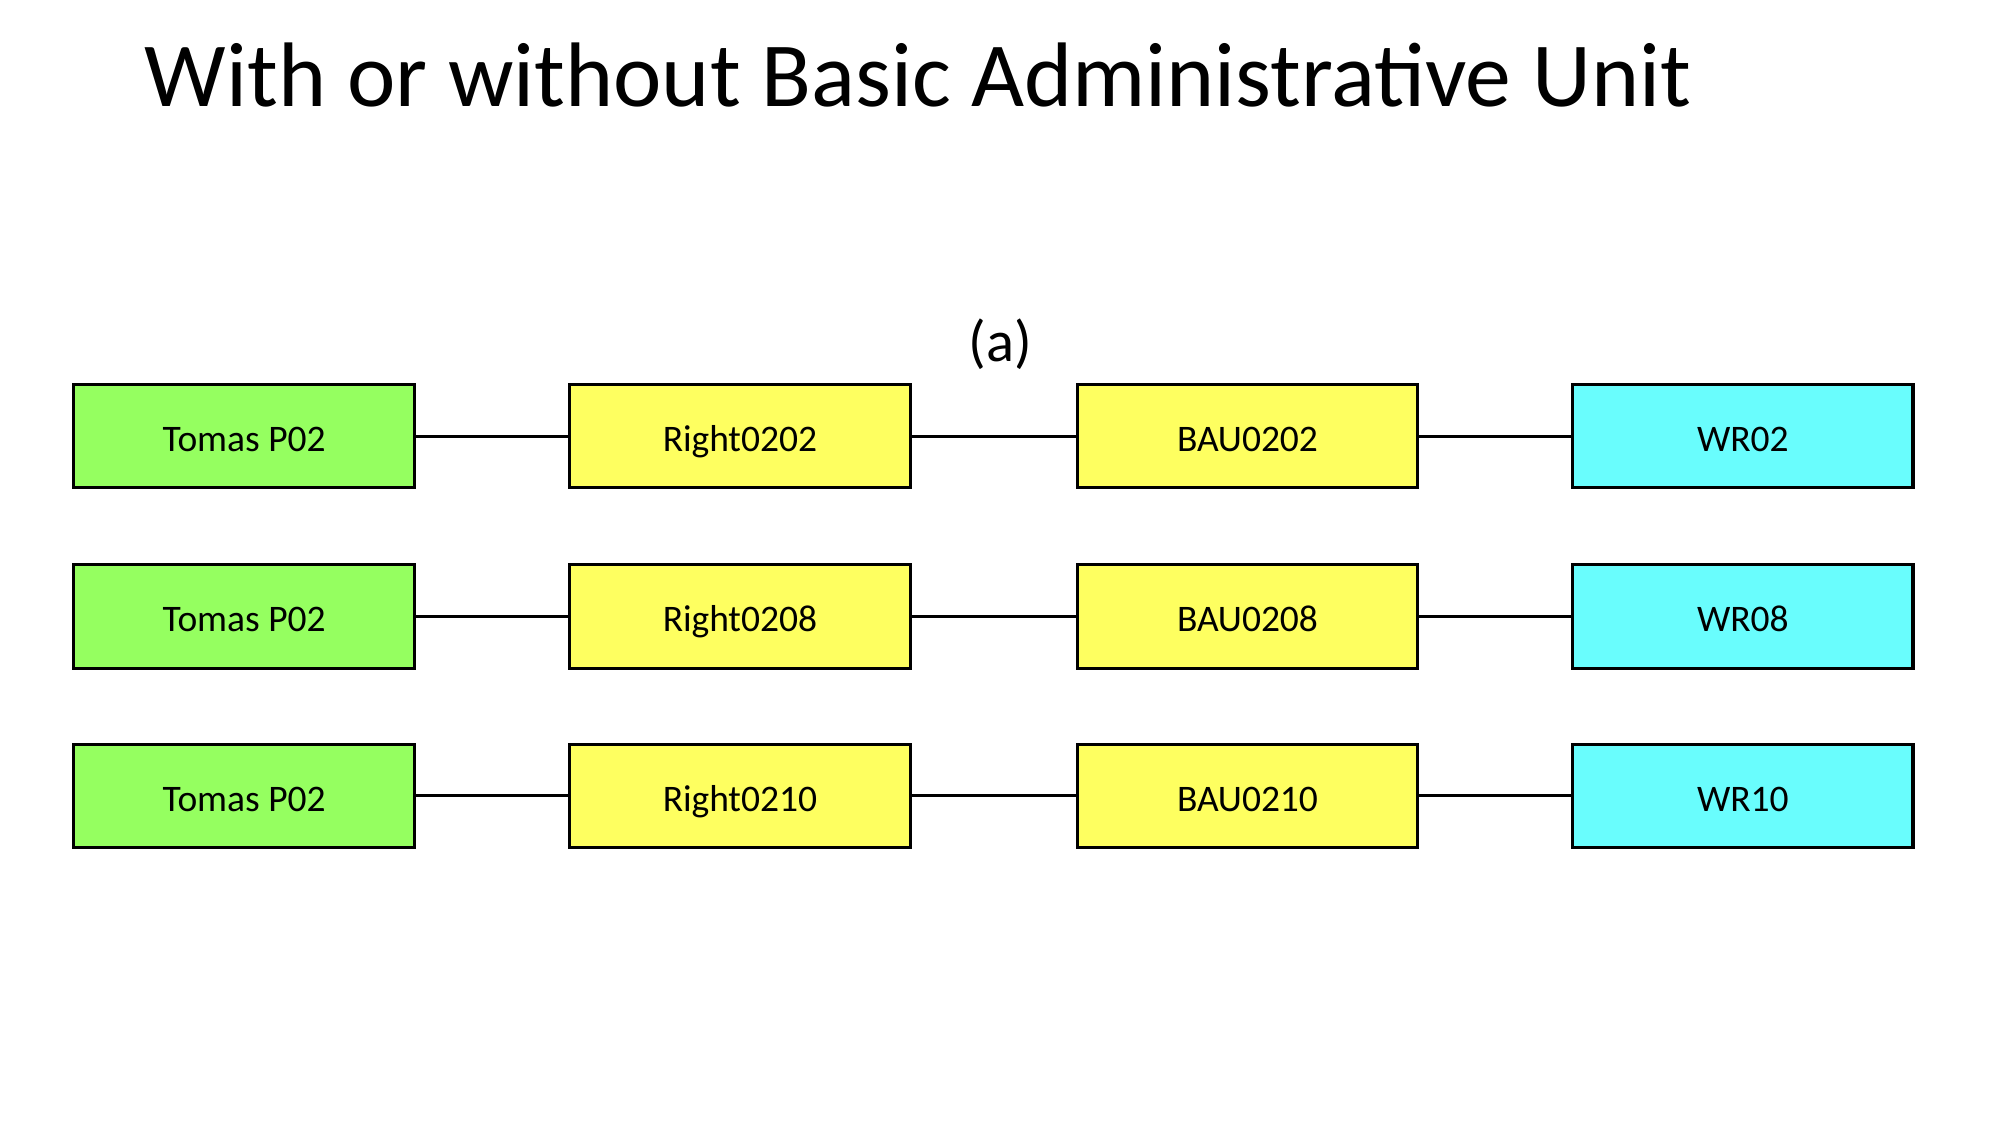

With or without Basic Administrative Unit
(a)
Tomas P02
Right0202
BAU0202
WR02
Tomas P02
Right0208
BAU0208
WR08
Tomas P02
Right0210
BAU0210
WR10